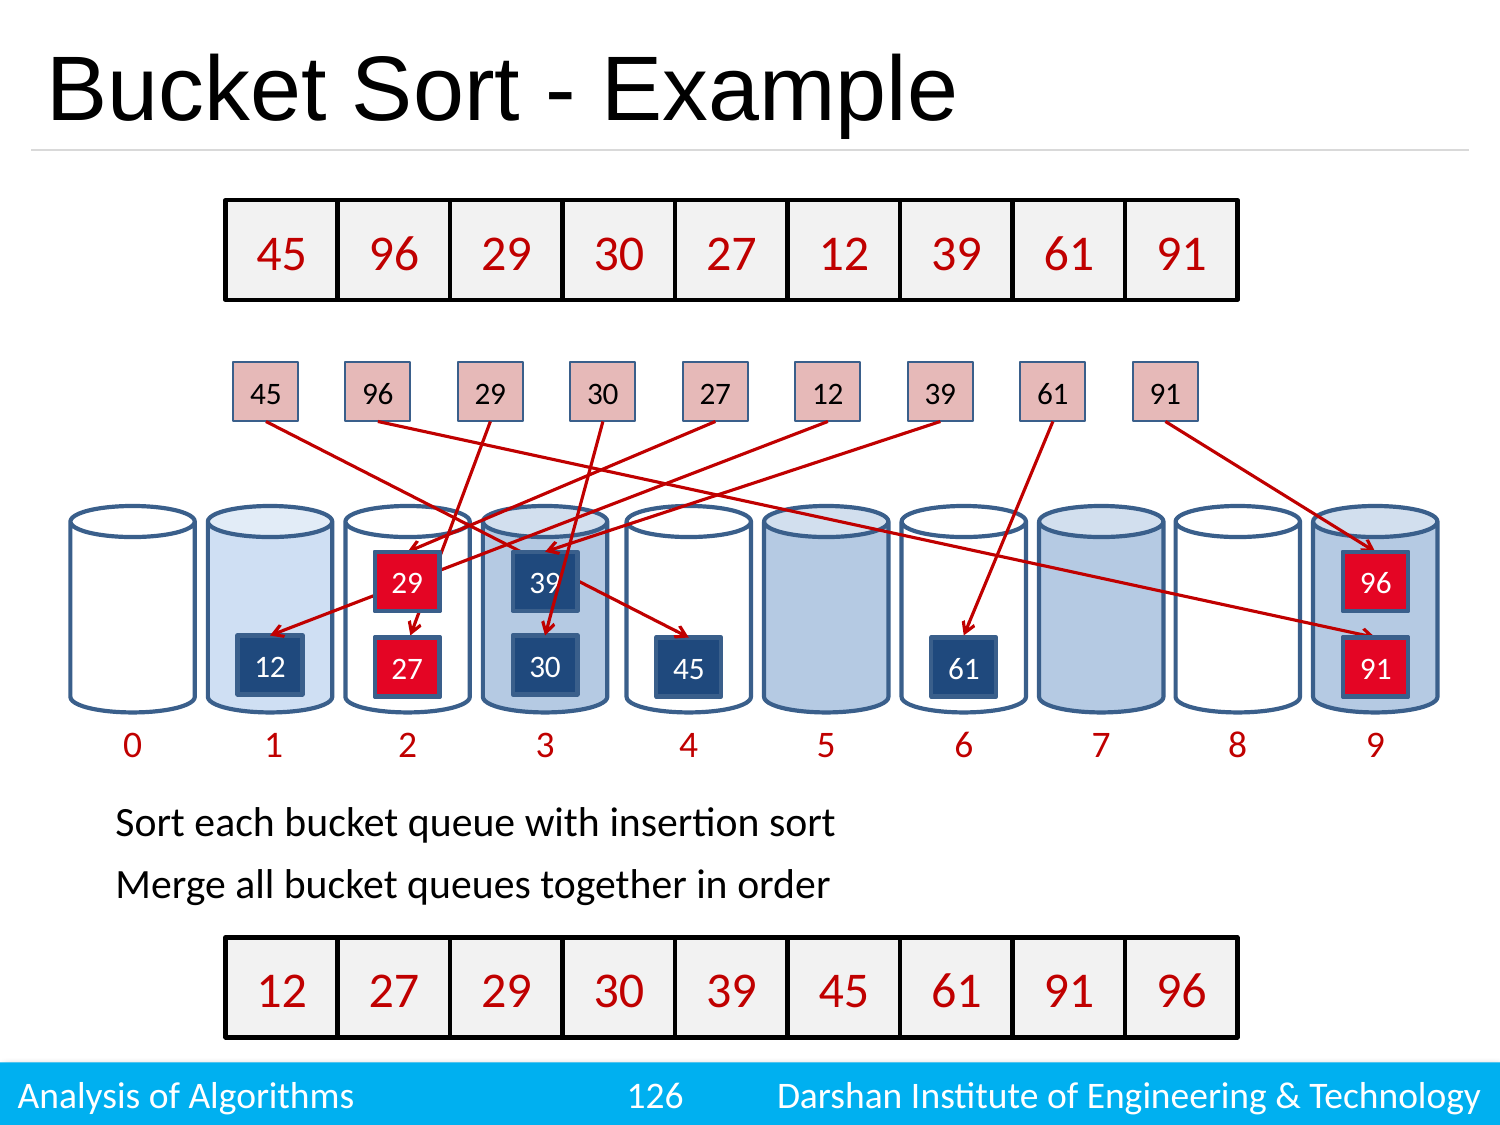

# Bucket Sort - Example
45
96
29
30
27
12
39
61
91
45
96
29
30
27
12
39
61
91

29
27
39
91
96
12
30
27
29
45
61
96
91
0
1
2
3
4
5
6
7
8
9
Sort each bucket queue with insertion sort
Merge all bucket queues together in order
12
27
29
30
39
45
61
91
96